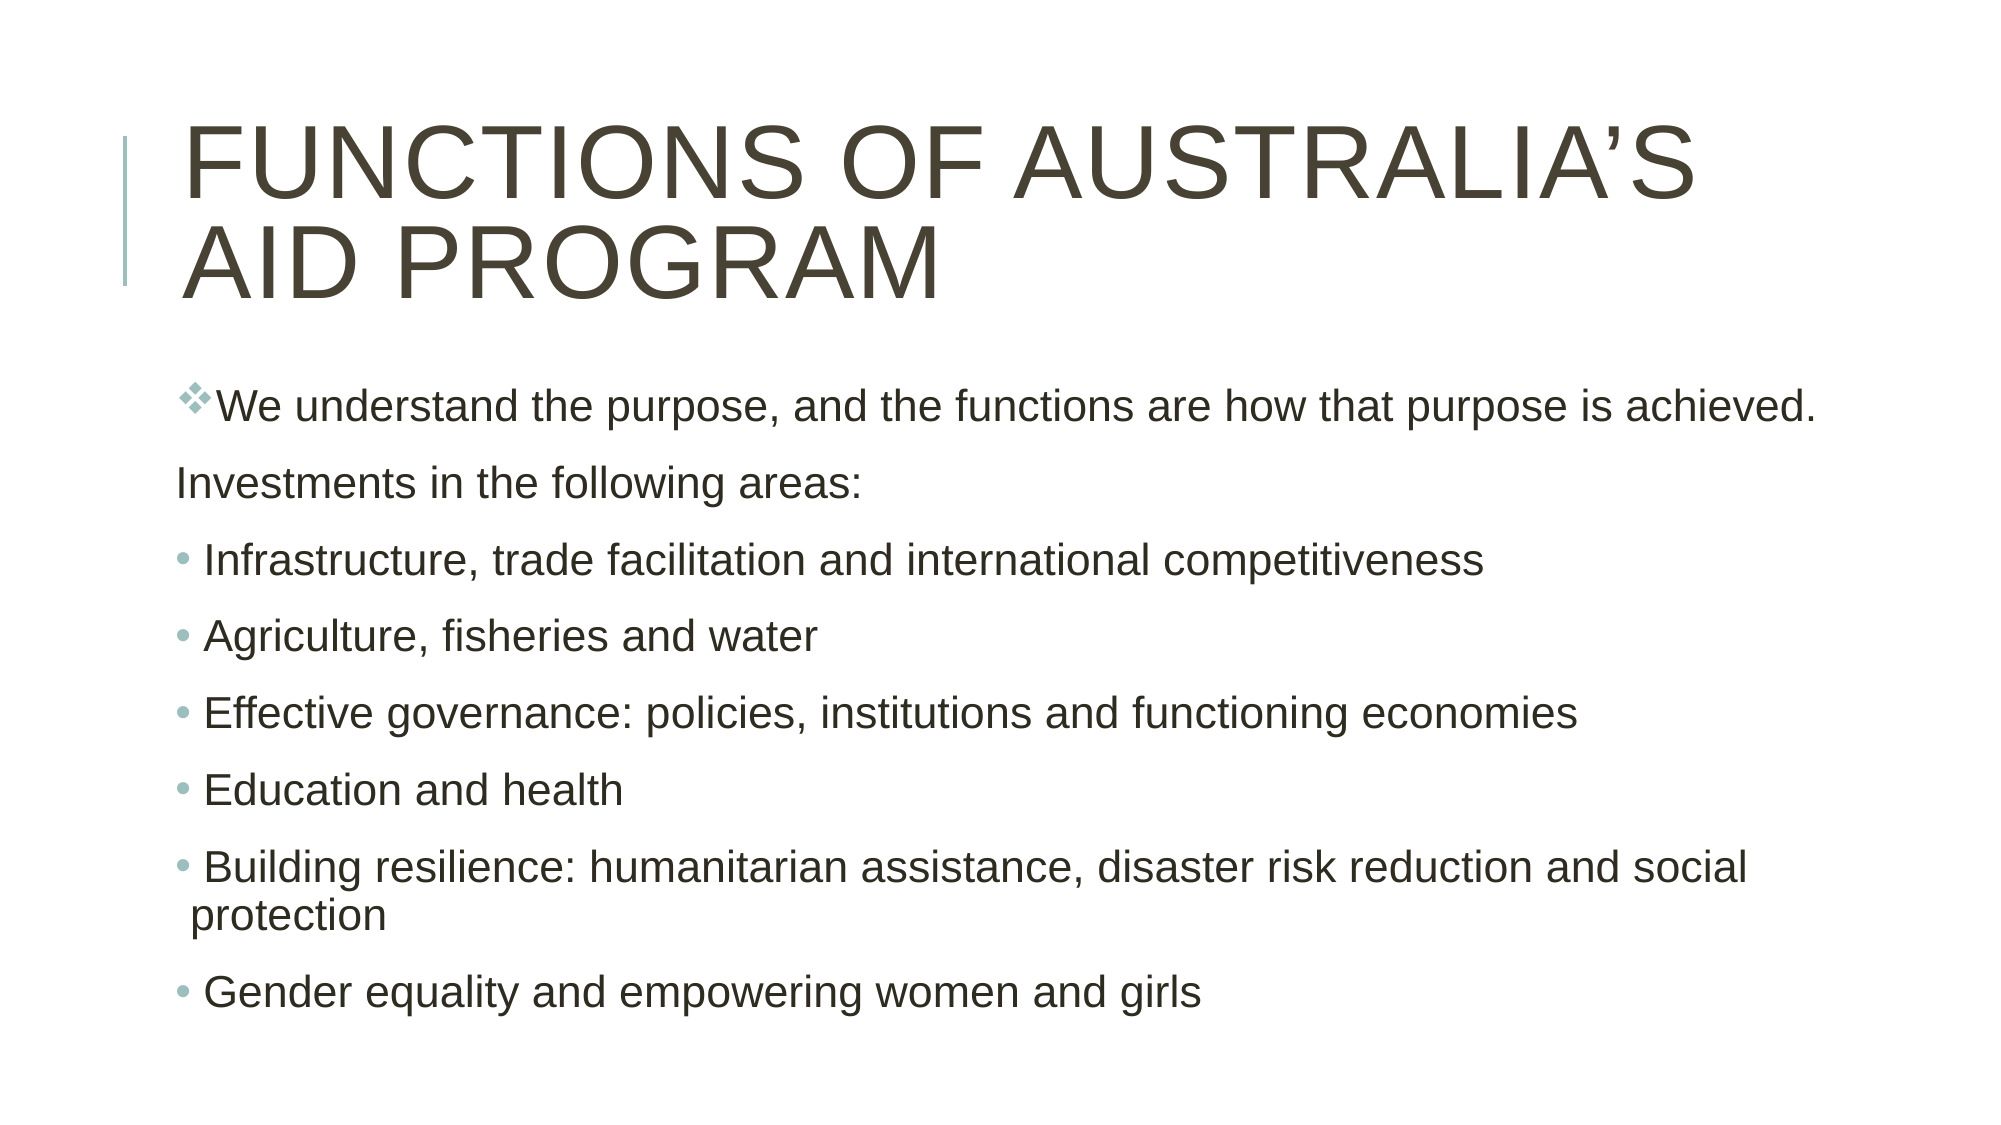

# Functions of australia’s aid program
We understand the purpose, and the functions are how that purpose is achieved.
Investments in the following areas:
 Infrastructure, trade facilitation and international competitiveness
 Agriculture, fisheries and water
 Effective governance: policies, institutions and functioning economies
 Education and health
 Building resilience: humanitarian assistance, disaster risk reduction and social protection
 Gender equality and empowering women and girls